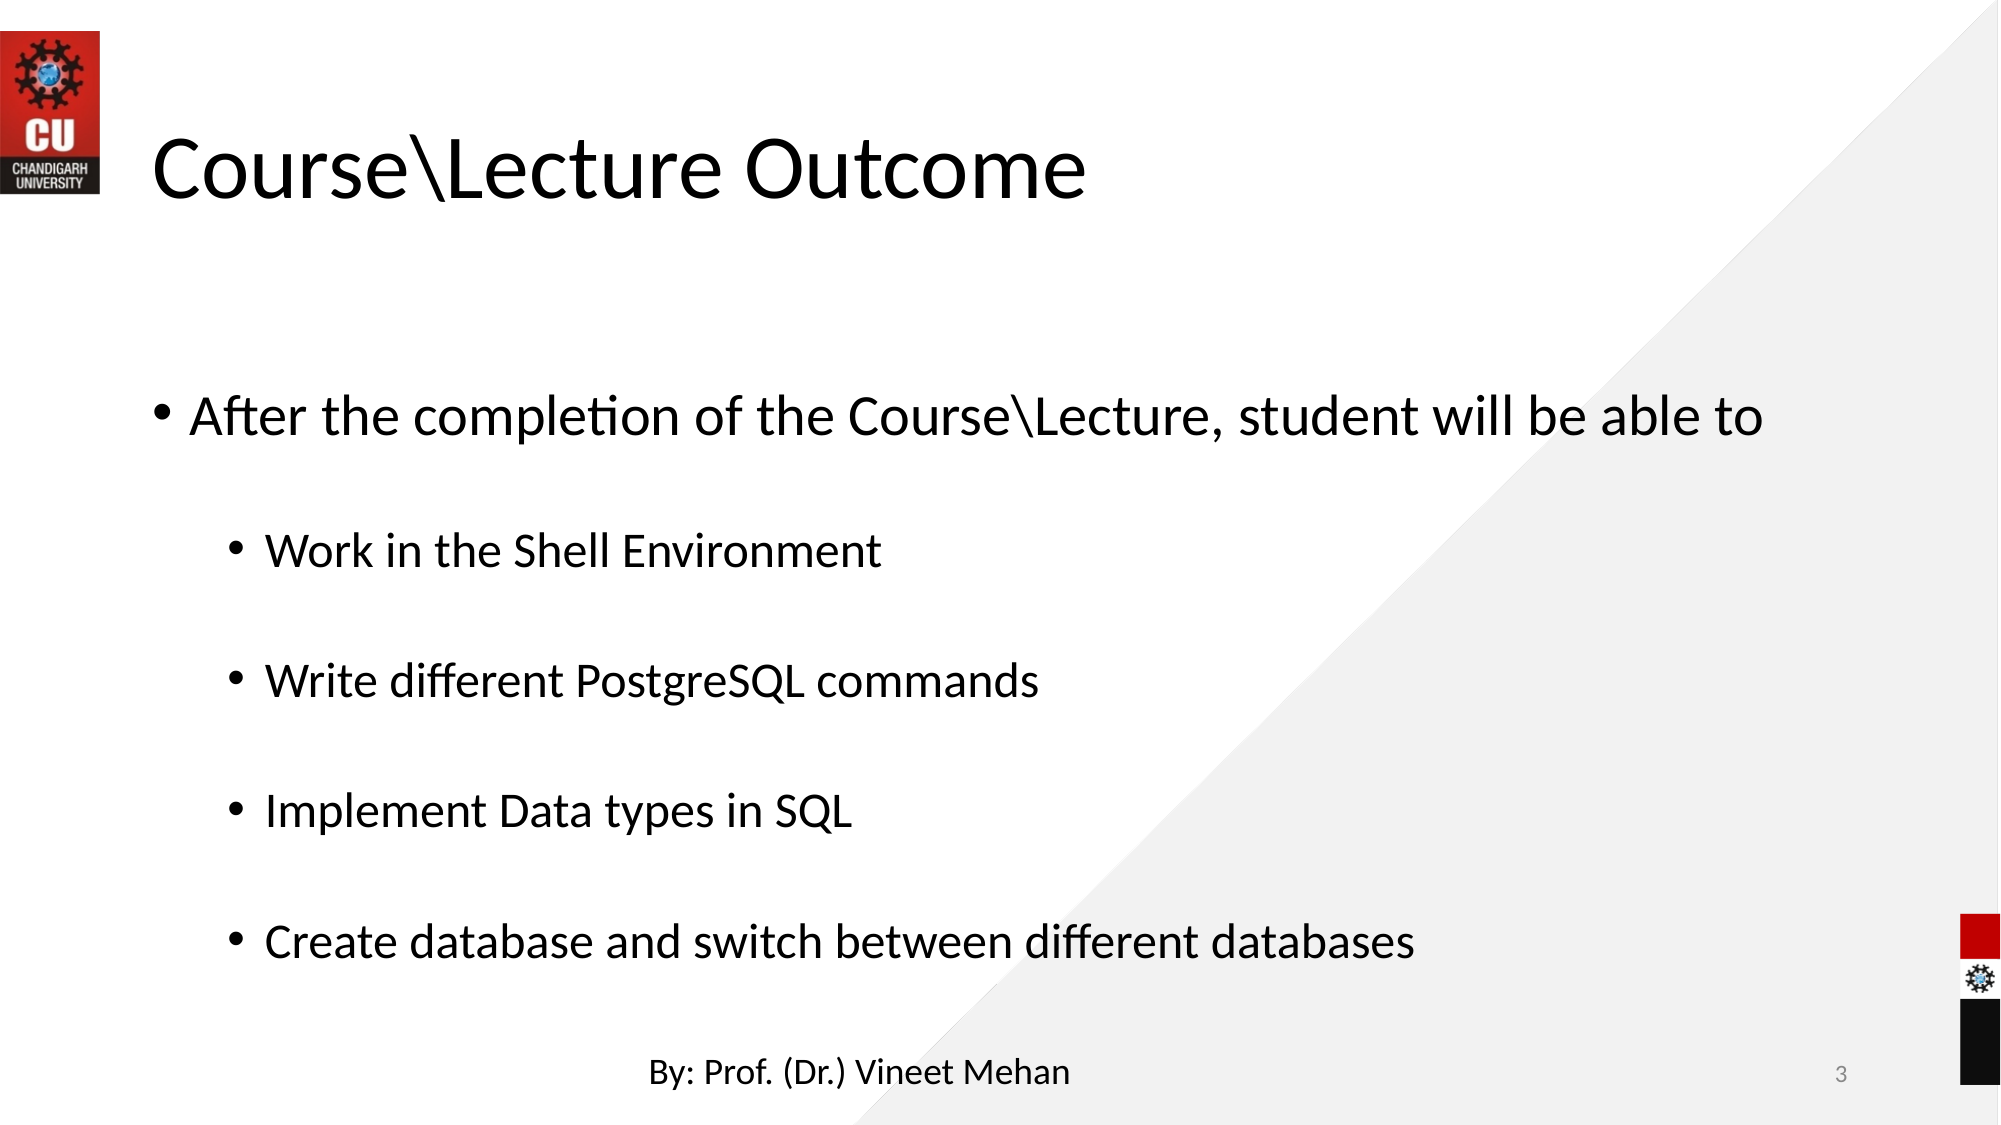

# Course\Lecture Outcome
After the completion of the Course\Lecture, student will be able to
Work in the Shell Environment
Write different PostgreSQL commands
Implement Data types in SQL
Create database and switch between different databases
3